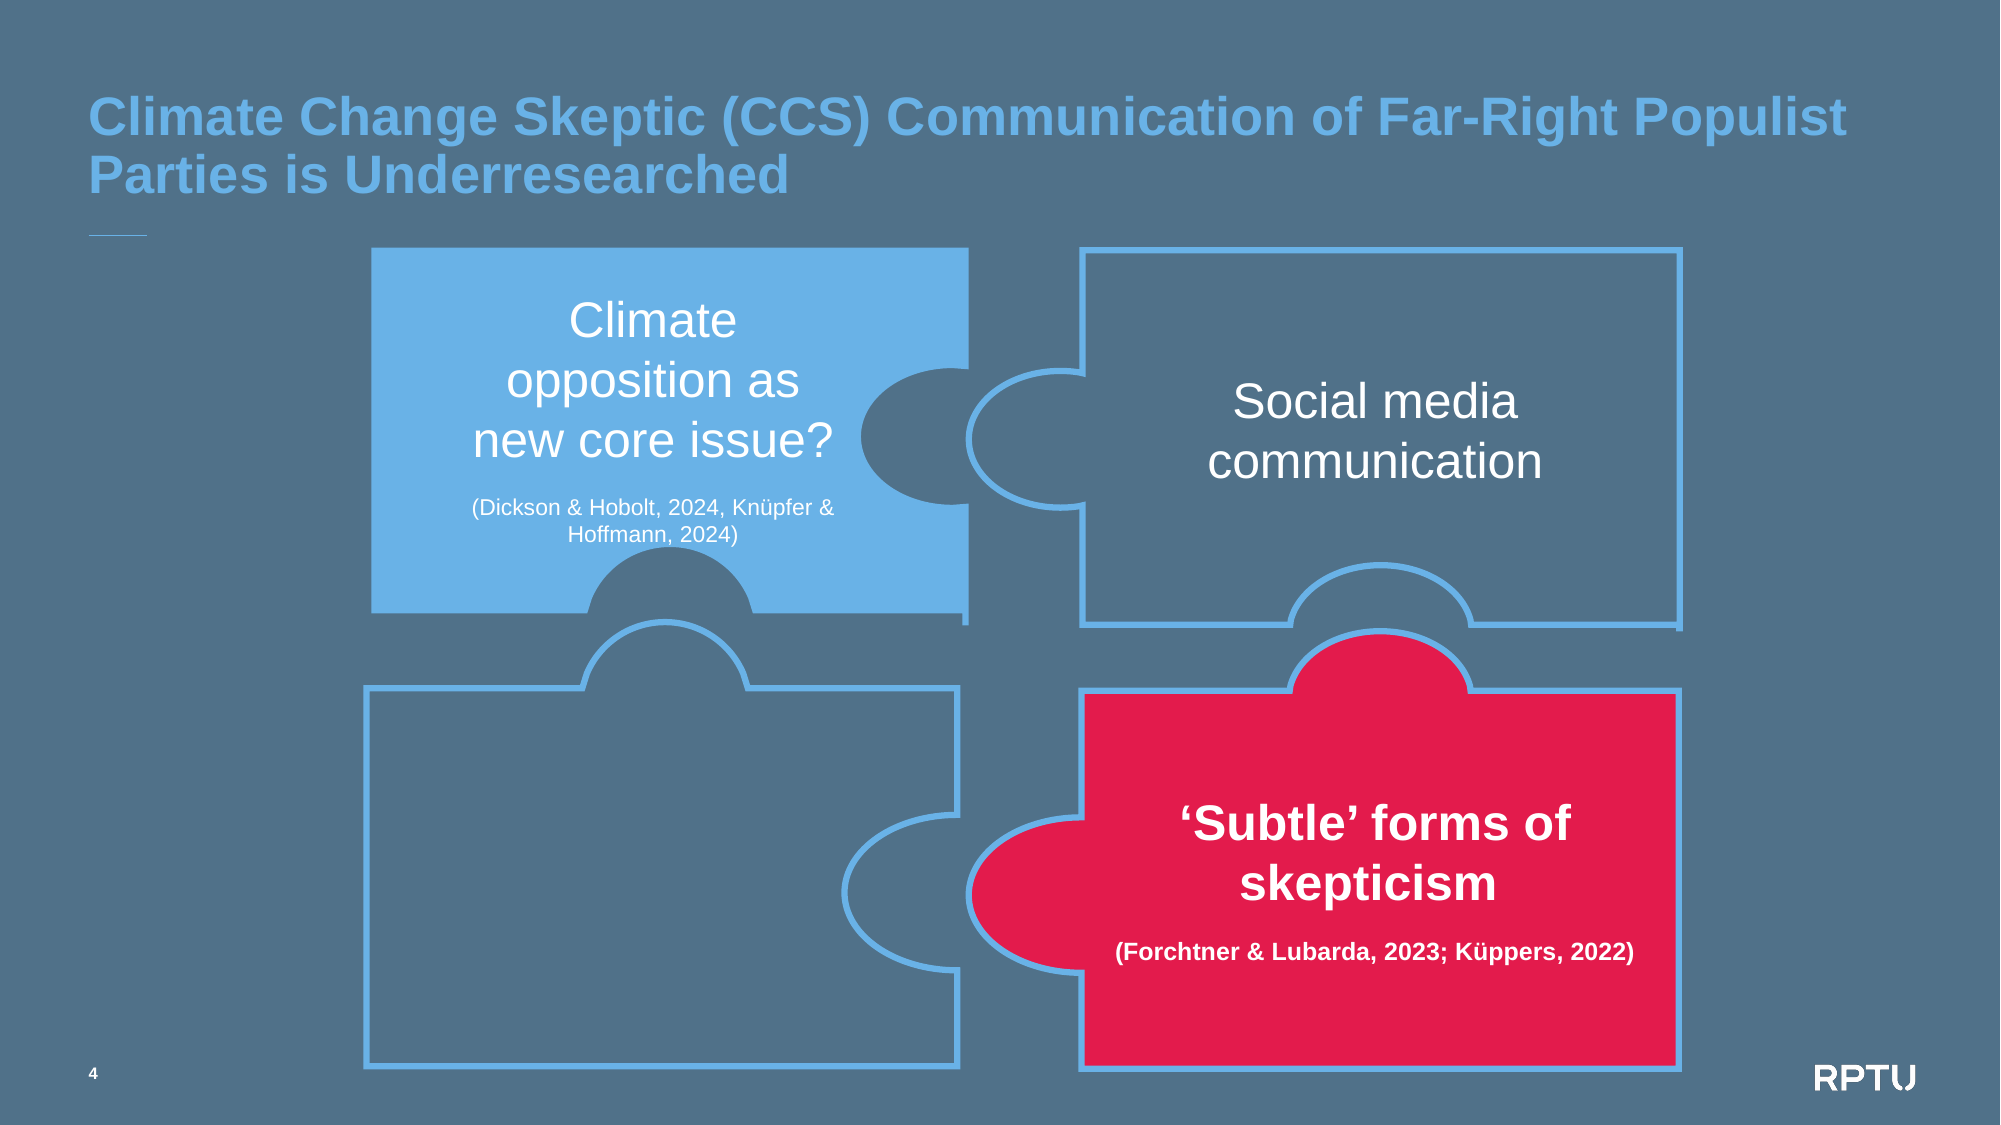

# Climate Change Skeptic (CCS) Communication of Far-Right Populist Parties is Underresearched

Climate opposition as new core issue?
(Dickson & Hobolt, 2024, Knüpfer & Hoffmann, 2024)
Social media
communication

‘Subtle’ forms of skepticism
(Forchtner & Lubarda, 2023; Küppers, 2022)
4